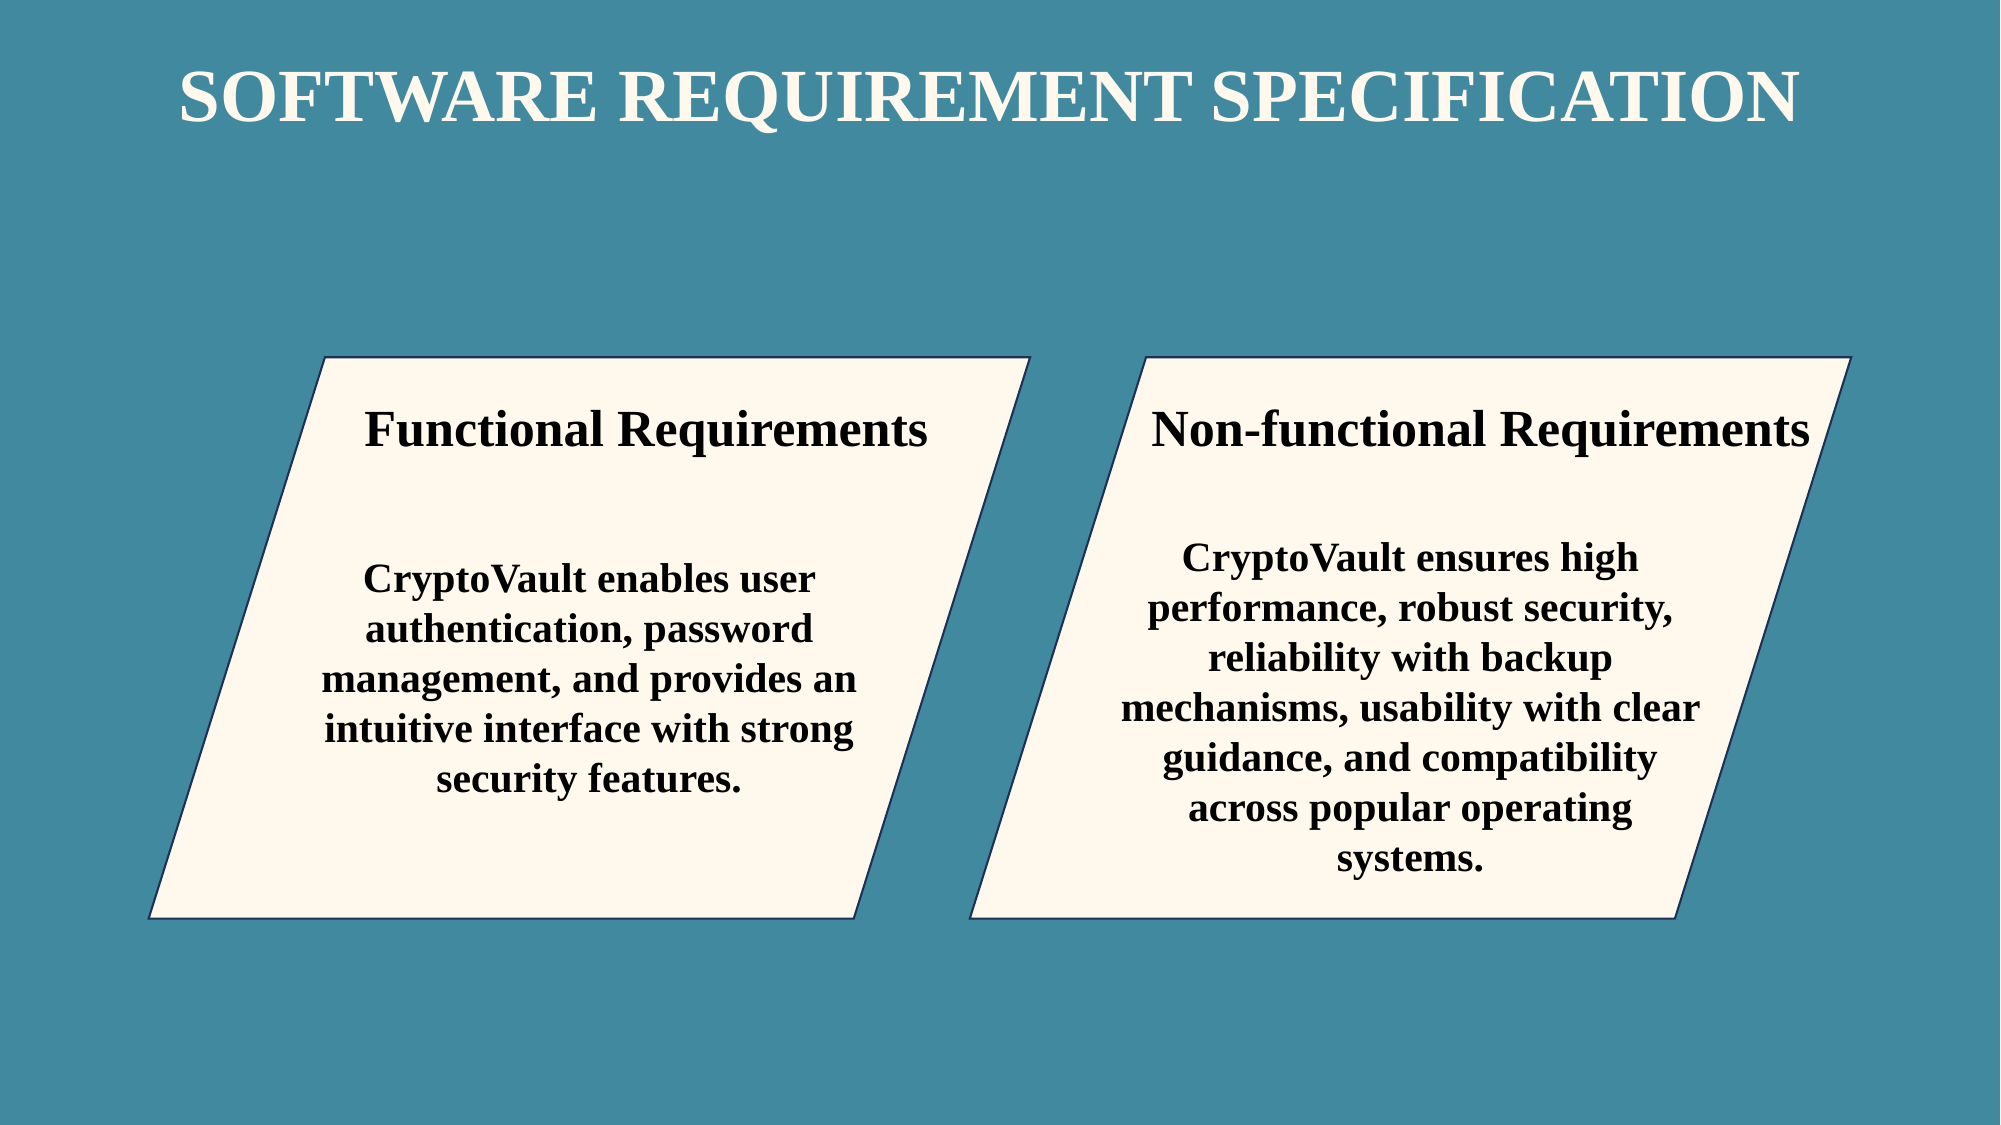

SOFTWARE REQUIREMENT SPECIFICATION

Functional Requirements
Non-functional Requirements
CryptoVault ensures high performance, robust security, reliability with backup mechanisms, usability with clear guidance, and compatibility across popular operating systems.
CryptoVault enables user authentication, password management, and provides an intuitive interface with strong security features.